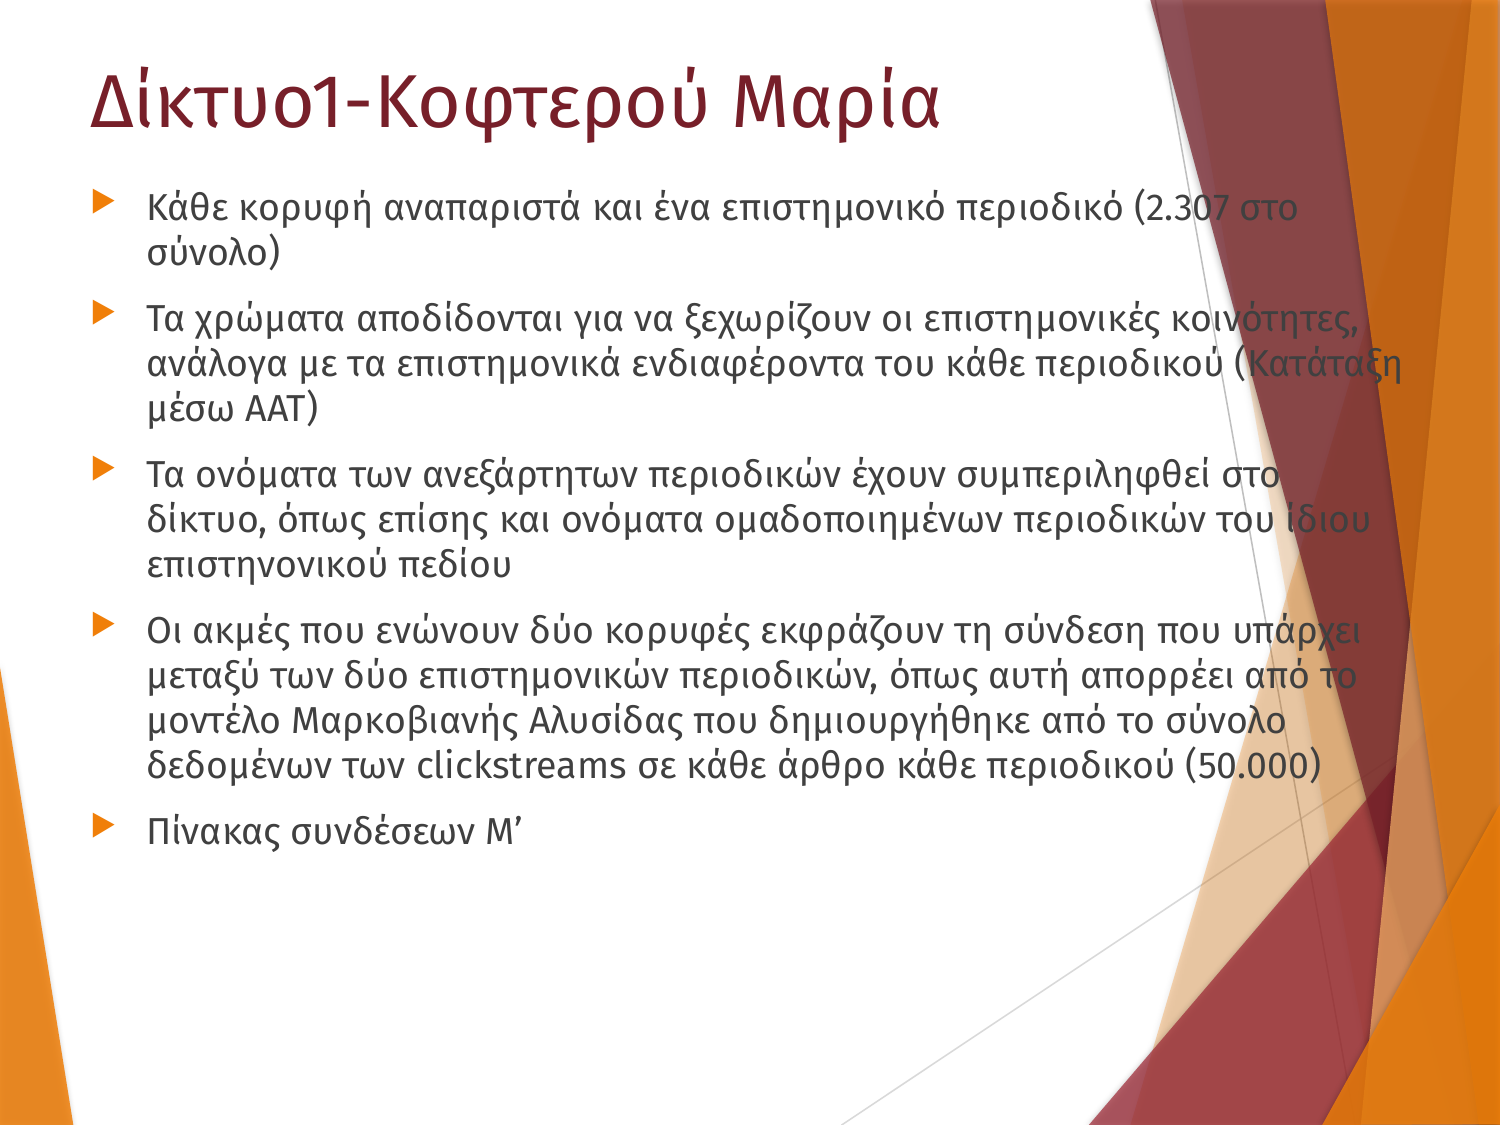

# Δίκτυο1-Κοφτερού Μαρία
Κάθε κορυφή αναπαριστά και ένα επιστημονικό περιοδικό (2.307 στο σύνολο)
Τα χρώματα αποδίδονται για να ξεχωρίζουν οι επιστημονικές κοινότητες, ανάλογα με τα επιστημονικά ενδιαφέροντα του κάθε περιοδικού (Κατάταξη μέσω ΑΑΤ)
Τα ονόματα των ανεξάρτητων περιοδικών έχουν συμπεριληφθεί στο δίκτυο, όπως επίσης και ονόματα ομαδοποιημένων περιοδικών του ίδιου επιστηνονικού πεδίου
Οι ακμές που ενώνουν δύο κορυφές εκφράζουν τη σύνδεση που υπάρχει μεταξύ των δύο επιστημονικών περιοδικών, όπως αυτή απορρέει από το μοντέλο Μαρκοβιανής Αλυσίδας που δημιουργήθηκε από το σύνολο δεδομένων των clickstreams σε κάθε άρθρο κάθε περιοδικού (50.000)
Πίνακας συνδέσεων Μ’